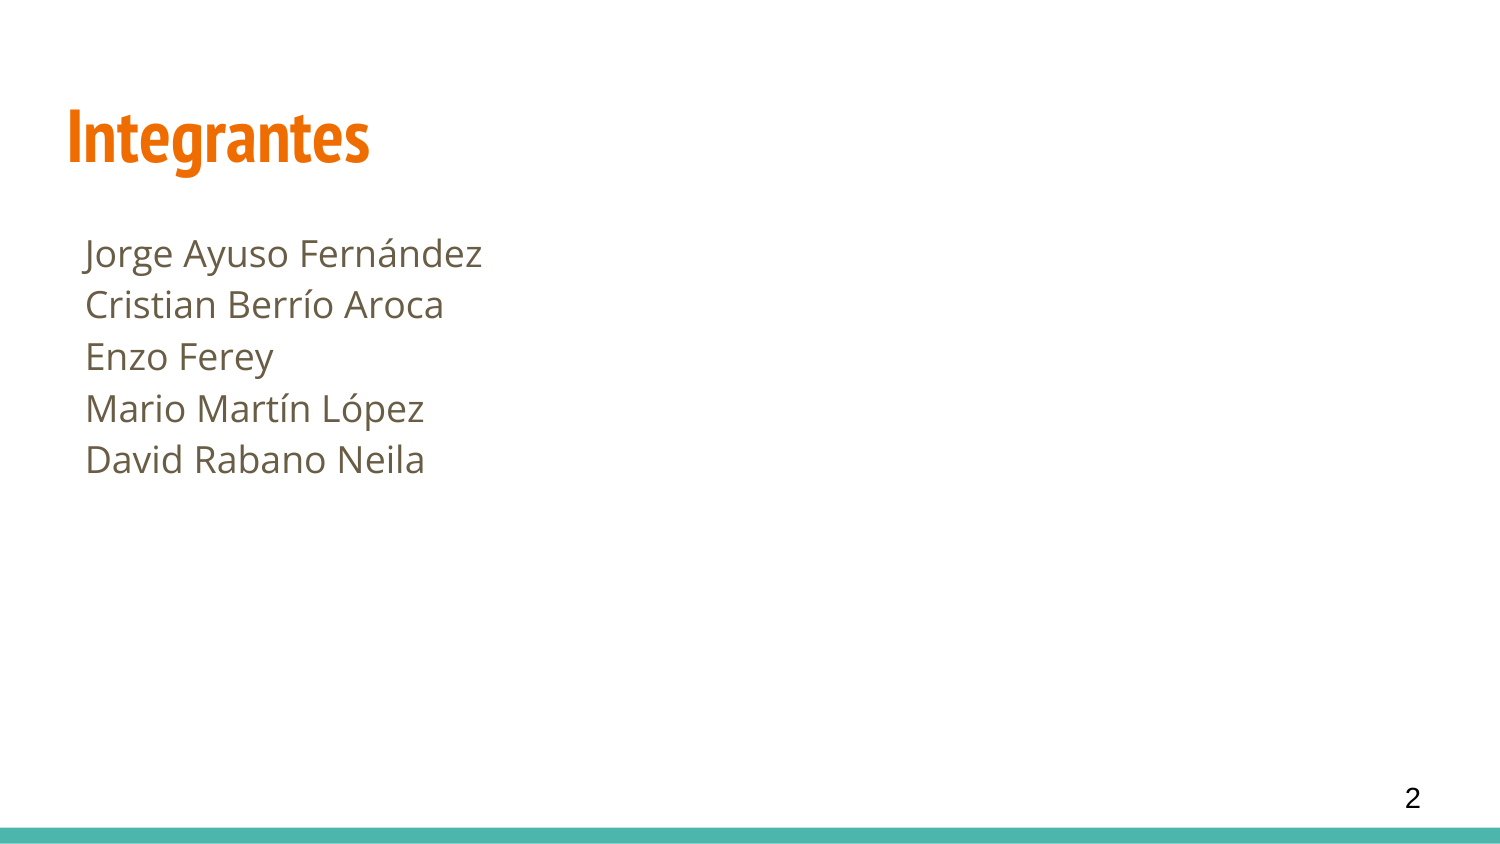

# Integrantes
Jorge Ayuso Fernández
Cristian Berrío Aroca
Enzo Ferey
Mario Martín López
David Rabano Neila

2